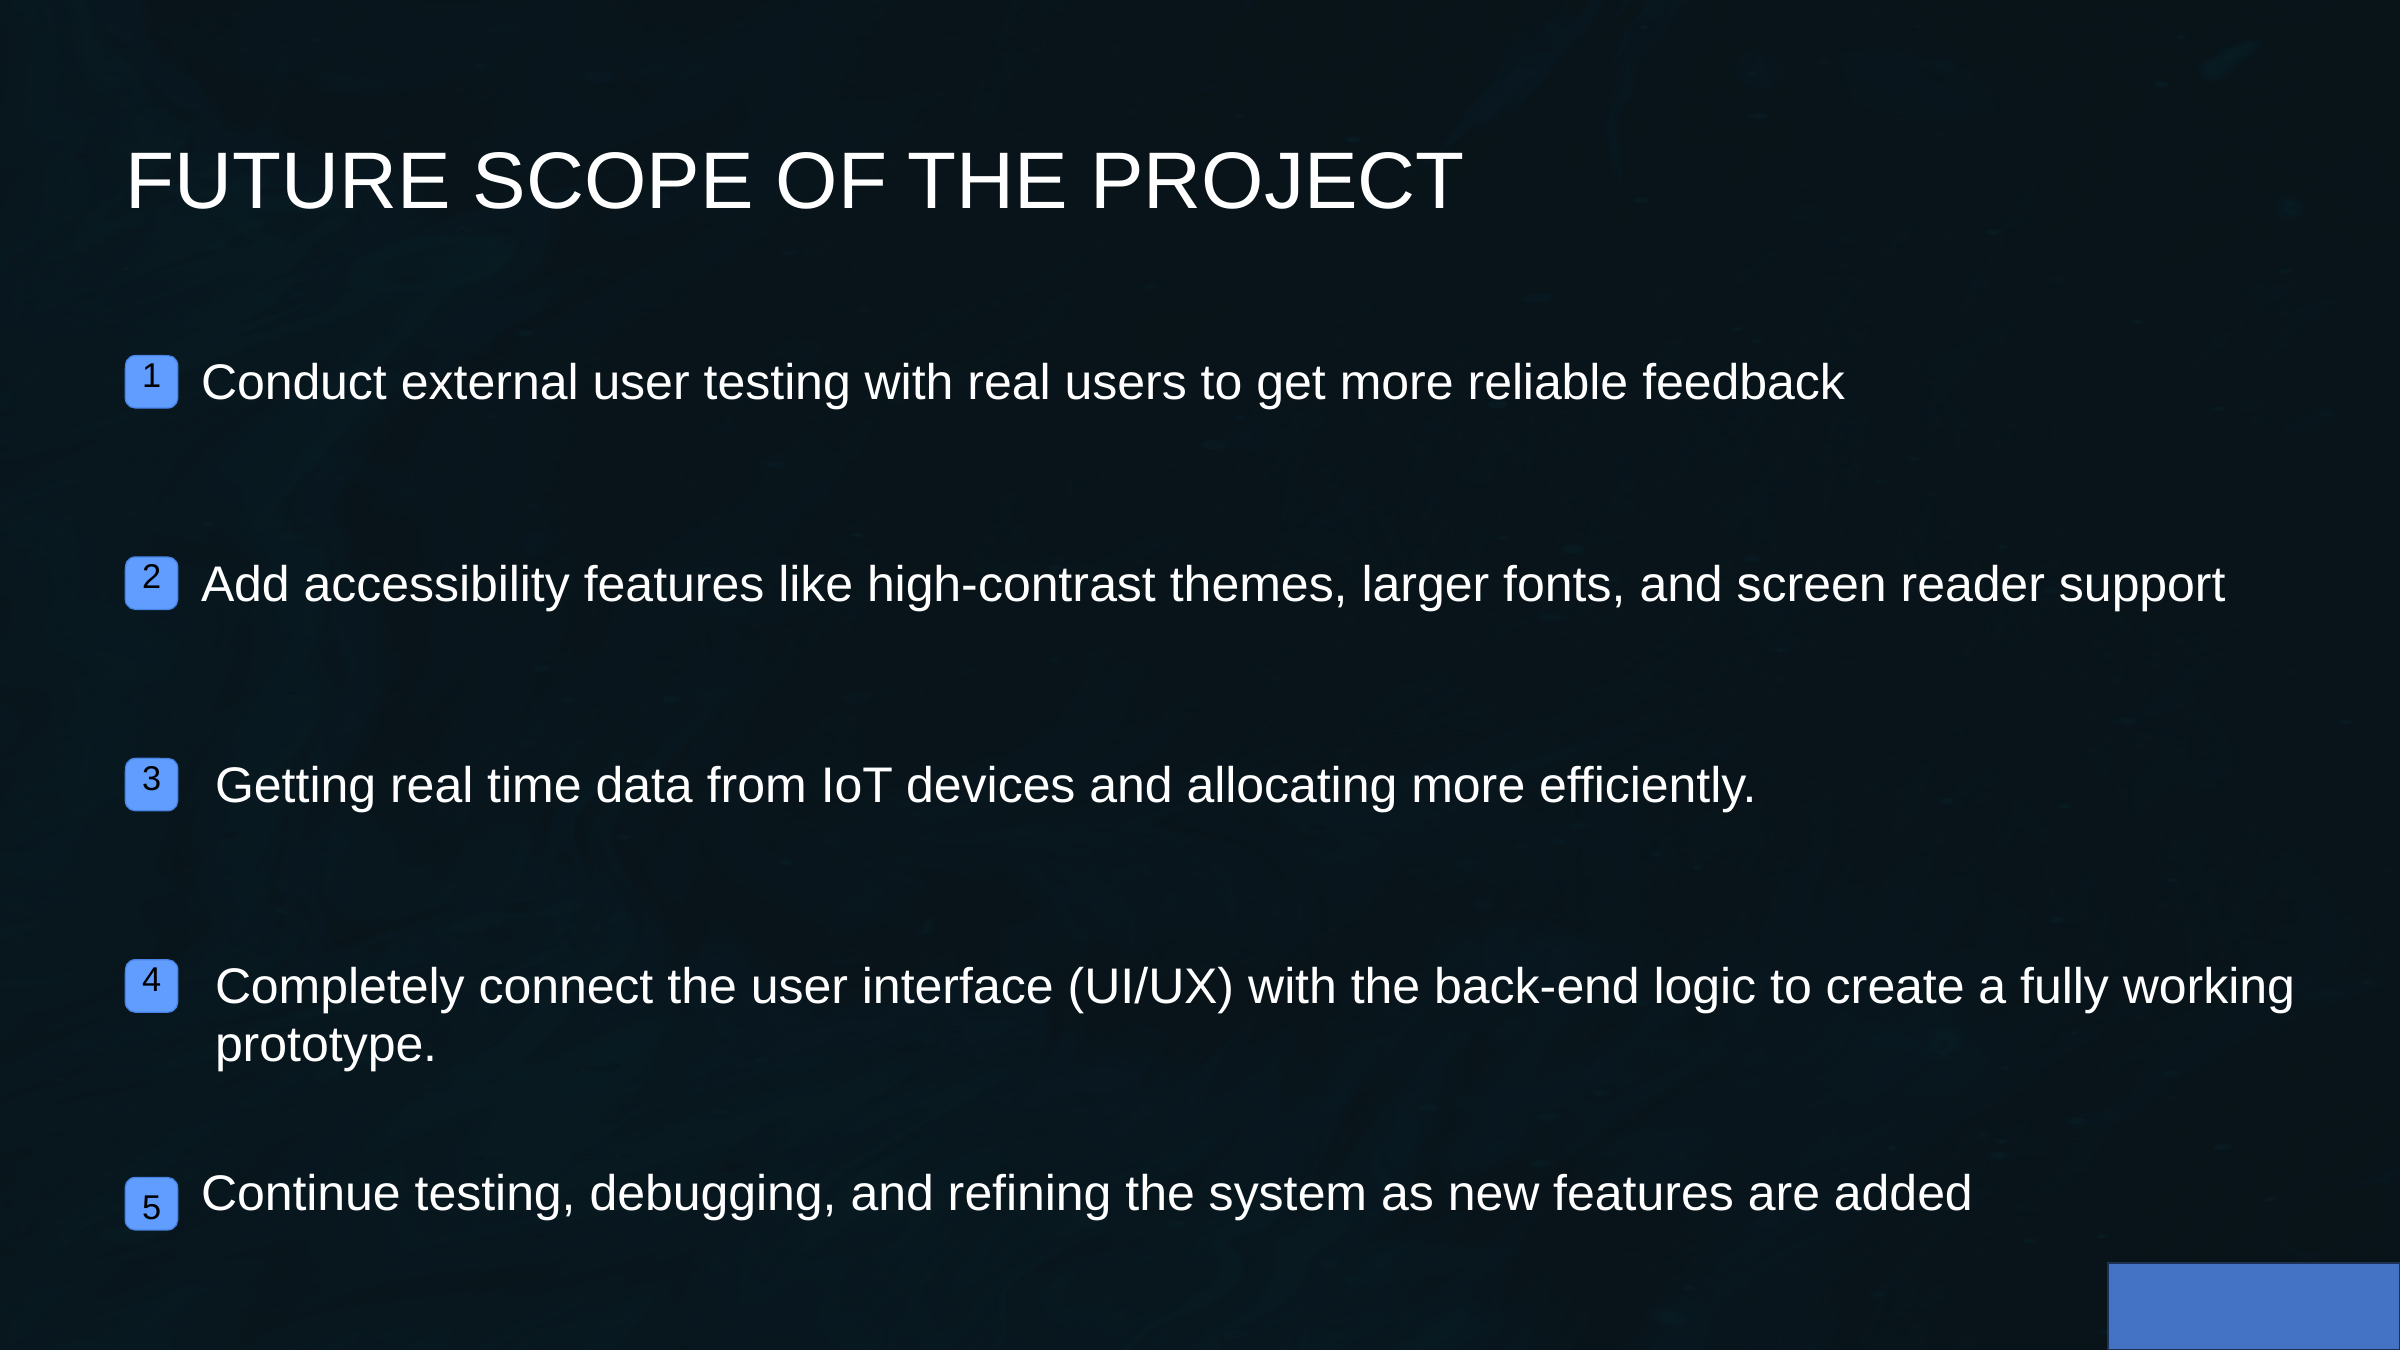

FUTURE SCOPE OF THE PROJECT

Conduct external user testing with real users to get more reliable feedback

1

Add accessibility features like high-contrast themes, larger fonts, and screen reader support

2

 Getting real time data from IoT devices and allocating more efficiently.

3

 Completely connect the user interface (UI/UX) with the back-end logic to create a fully working
 prototype.

4

Continue testing, debugging, and refining the system as new features are added

5